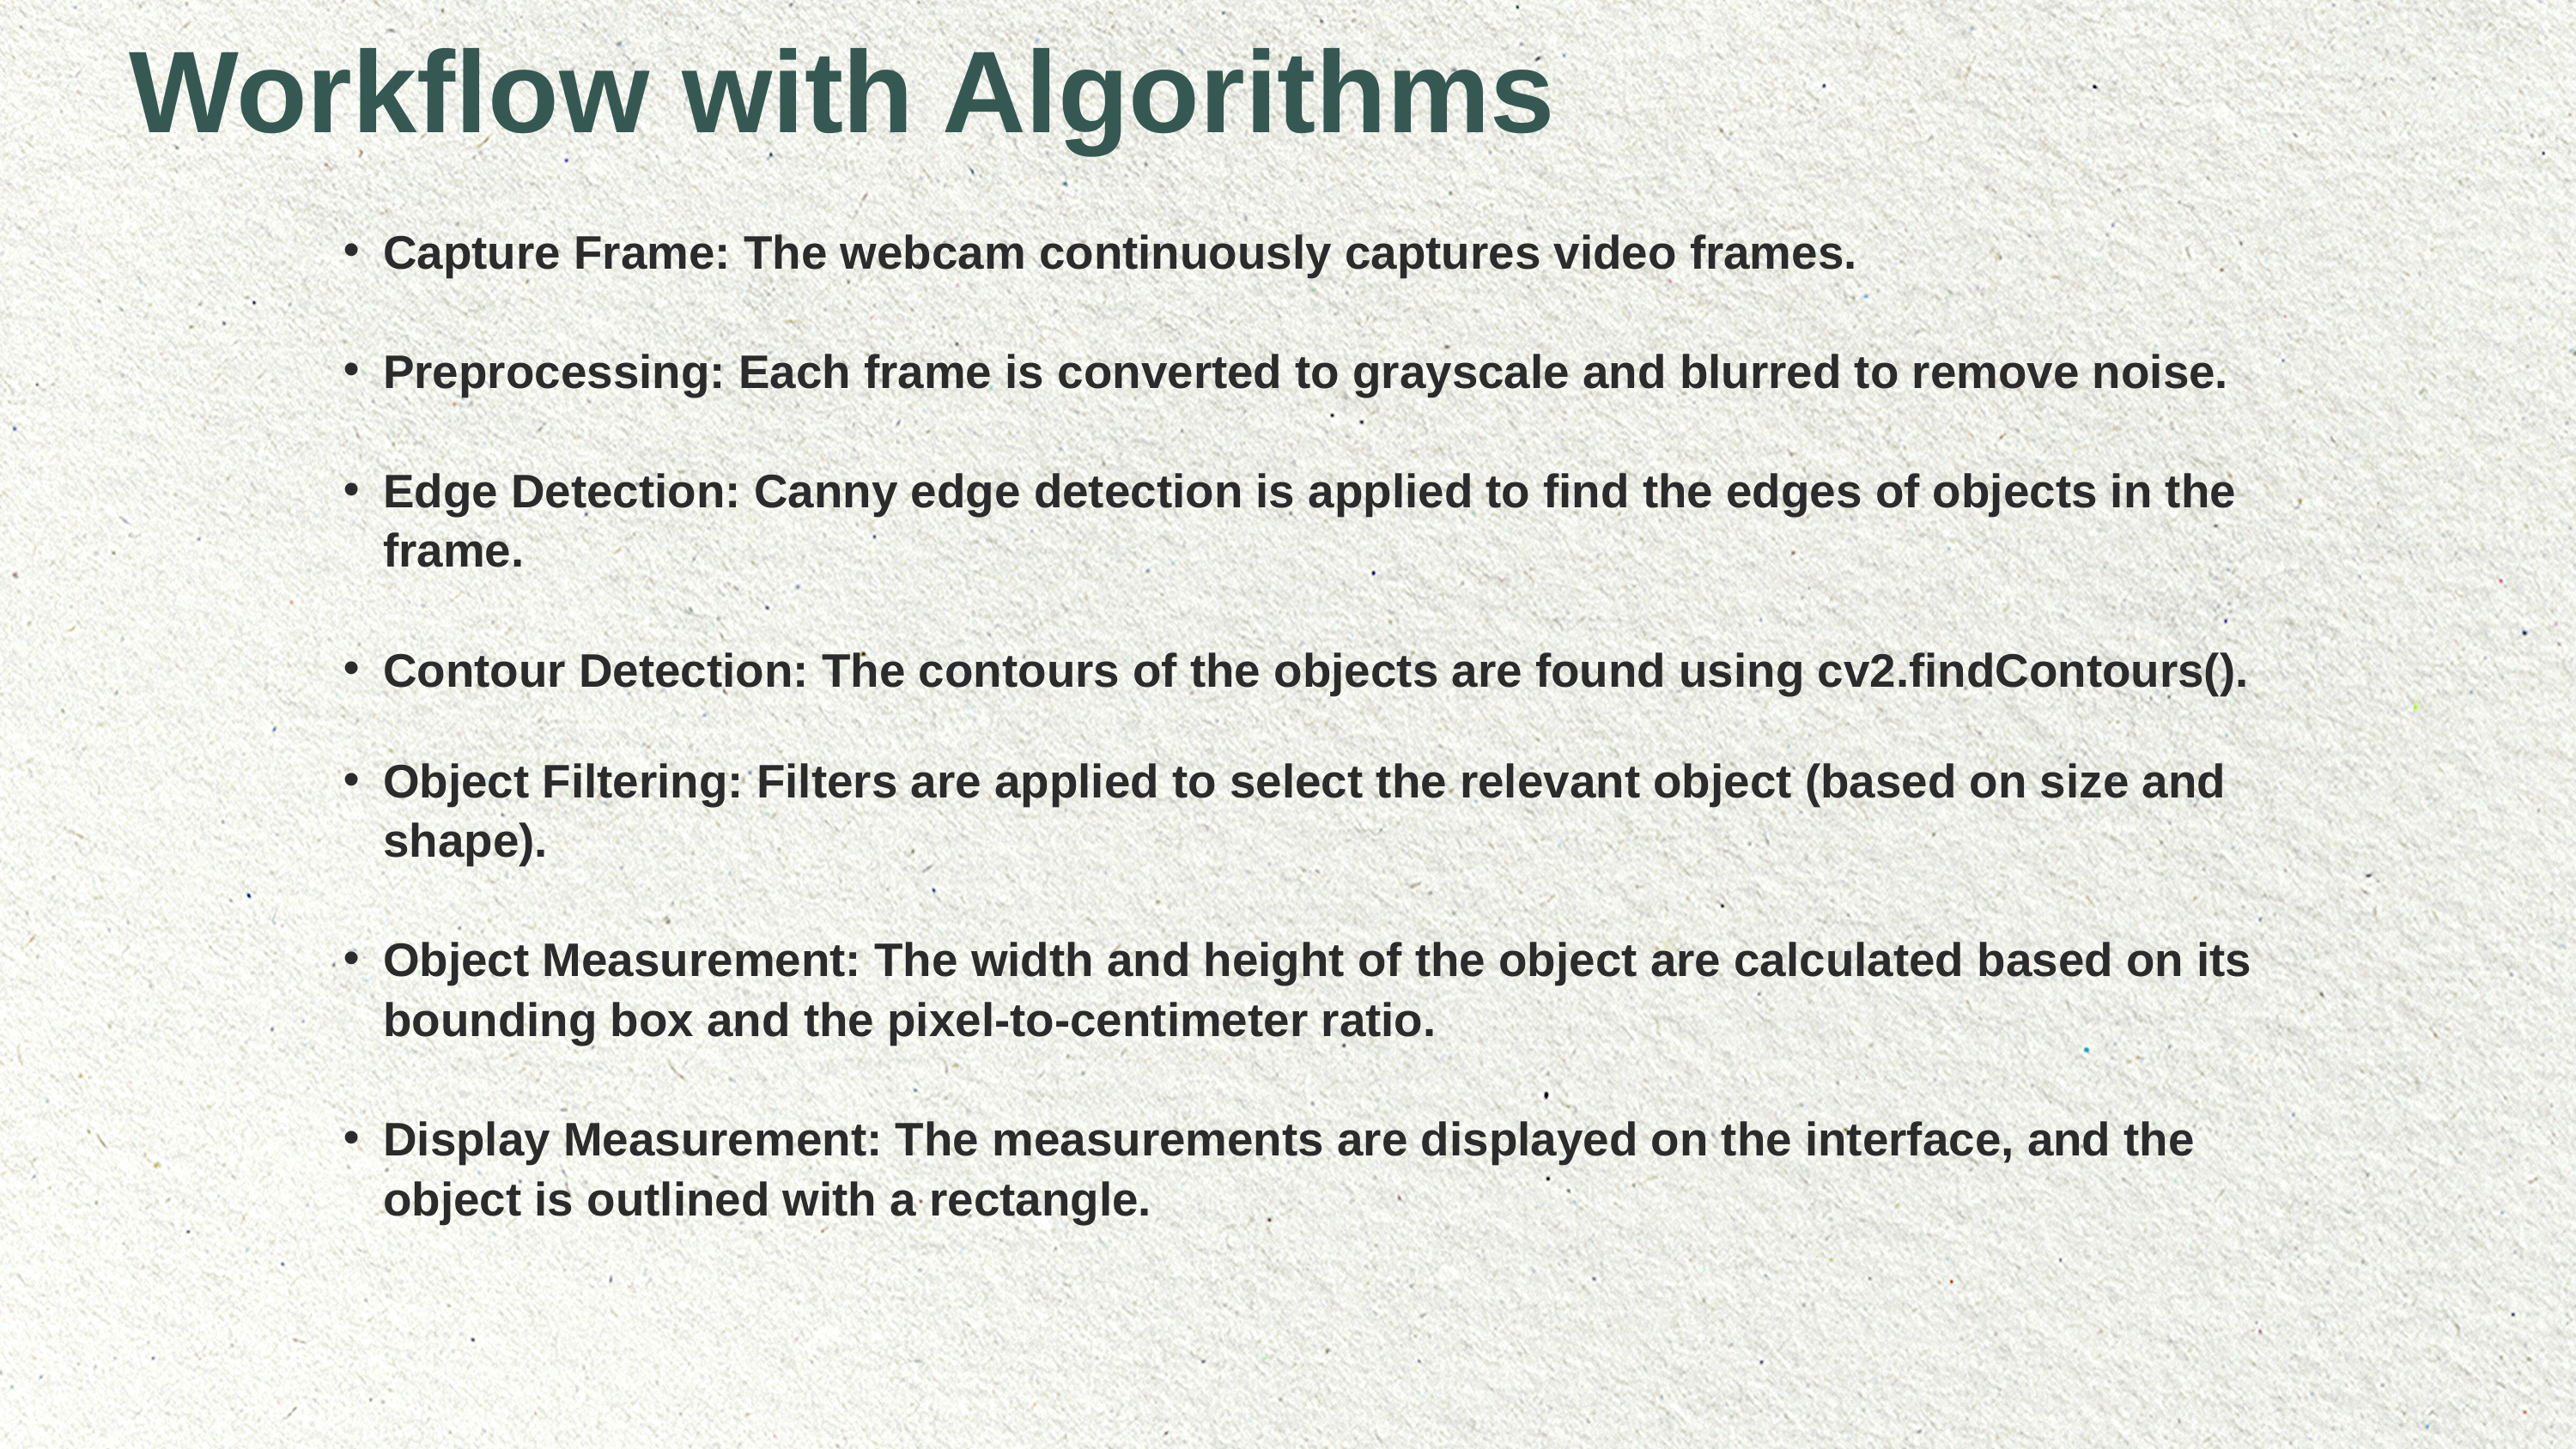

Workflow with Algorithms

Capture Frame: The webcam continuously captures video frames.

Preprocessing: Each frame is converted to grayscale and blurred to remove noise.

Edge Detection: Canny edge detection is applied to find the edges of objects in the frame.

Contour Detection: The contours of the objects are found using cv2.findContours().

Object Filtering: Filters are applied to select the relevant object (based on size and shape).

Object Measurement: The width and height of the object are calculated based on its bounding box and the pixel-to-centimeter ratio.

Display Measurement: The measurements are displayed on the interface, and the object is outlined with a rectangle.